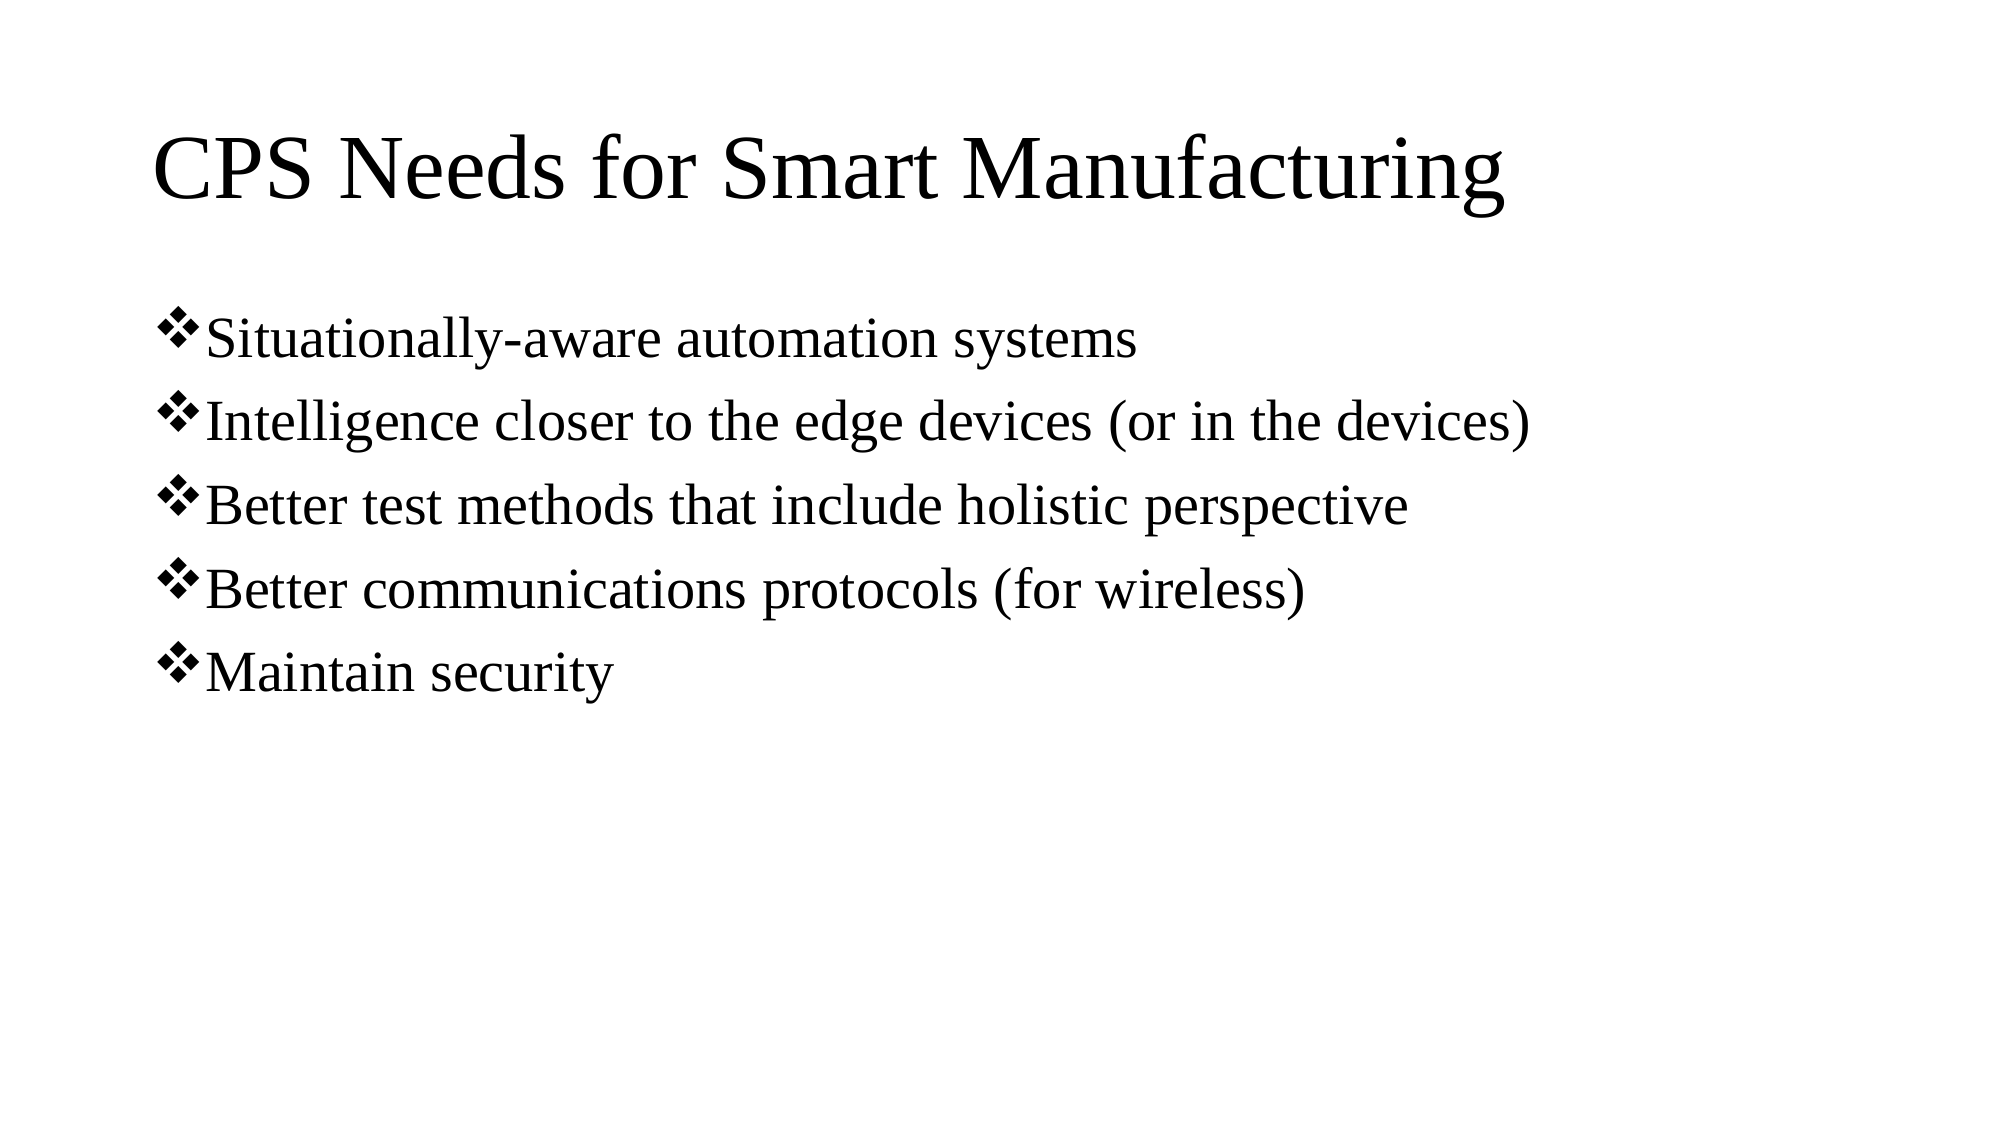

# CPS Needs for Smart Manufacturing
Situationally-aware automation systems
Intelligence closer to the edge devices (or in the devices)
Better test methods that include holistic perspective
Better communications protocols (for wireless)
Maintain security